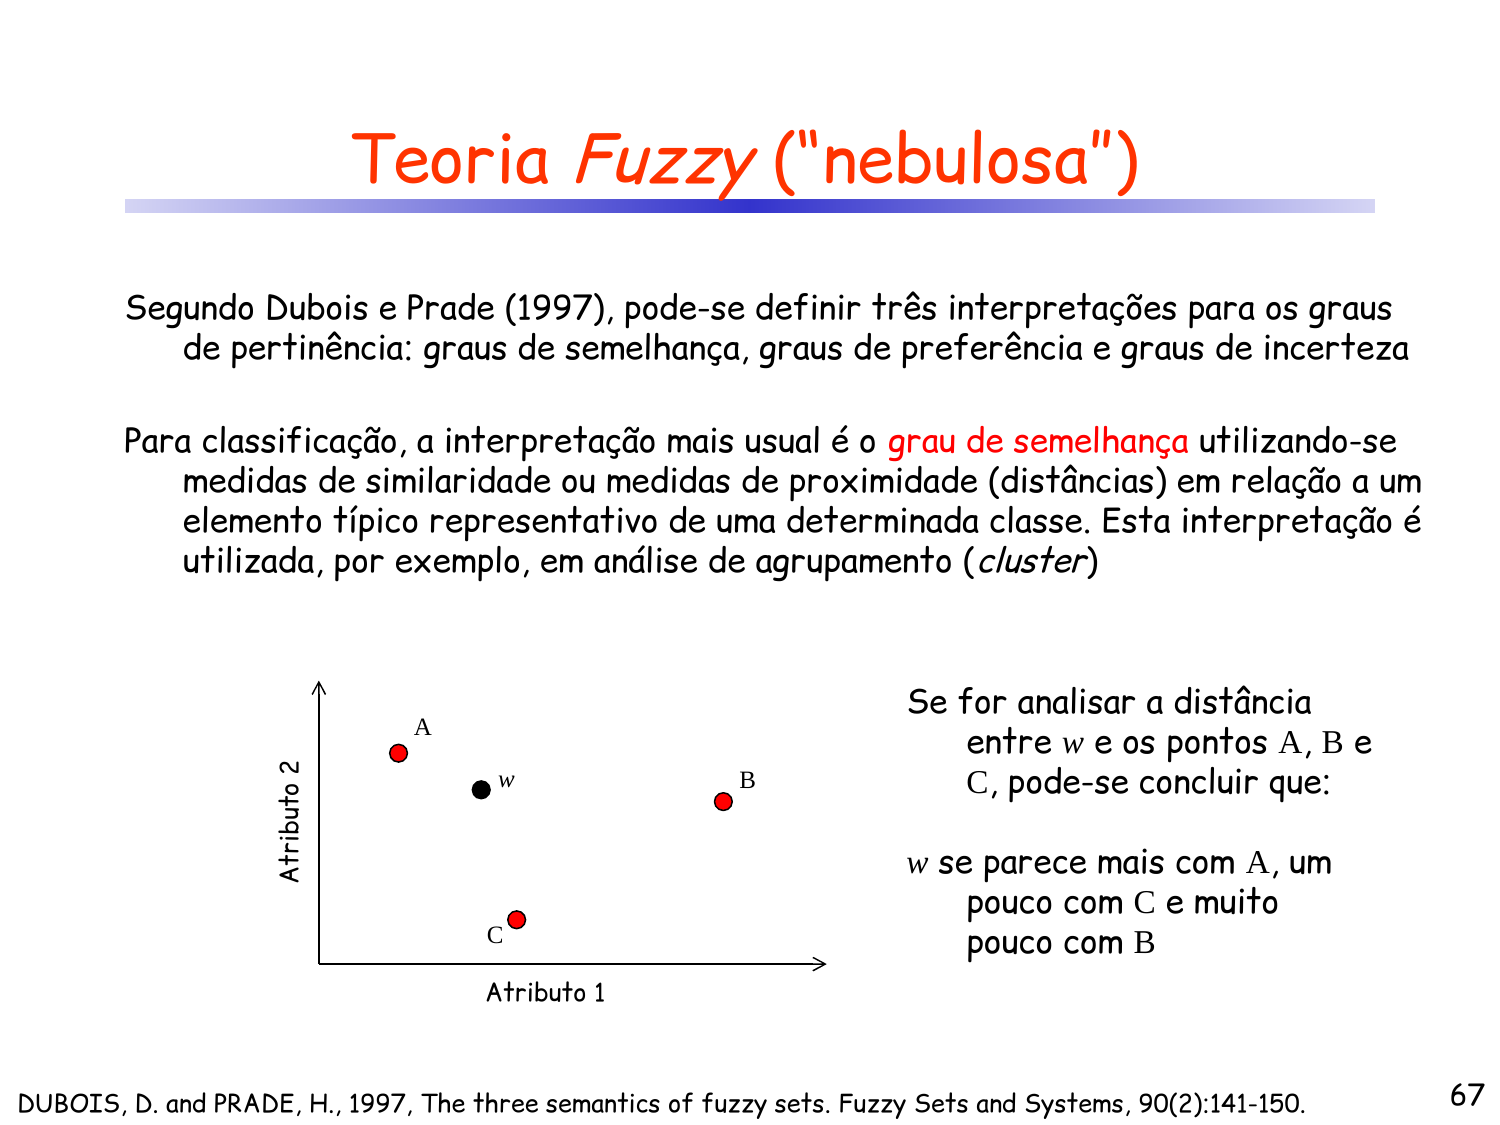

# Teoria Fuzzy (“nebulosa”)
Segundo Dubois e Prade (1997), pode-se definir três interpretações para os graus de pertinência: graus de semelhança, graus de preferência e graus de incerteza

Para classificação, a interpretação mais usual é o grau de semelhança utilizando-se medidas de similaridade ou medidas de proximidade (distâncias) em relação a um elemento típico representativo de uma determinada classe. Esta interpretação é utilizada, por exemplo, em análise de agrupamento (cluster)
Se for analisar a distância entre w e os pontos A, B e C, pode-se concluir que:

w se parece mais com A, um pouco com C e muito  pouco com B
A

B

Atributo 2
C

Atributo 1
w

67
DUBOIS, D. and PRADE, H., 1997, The three semantics of fuzzy sets. Fuzzy Sets and Systems, 90(2):141-150.